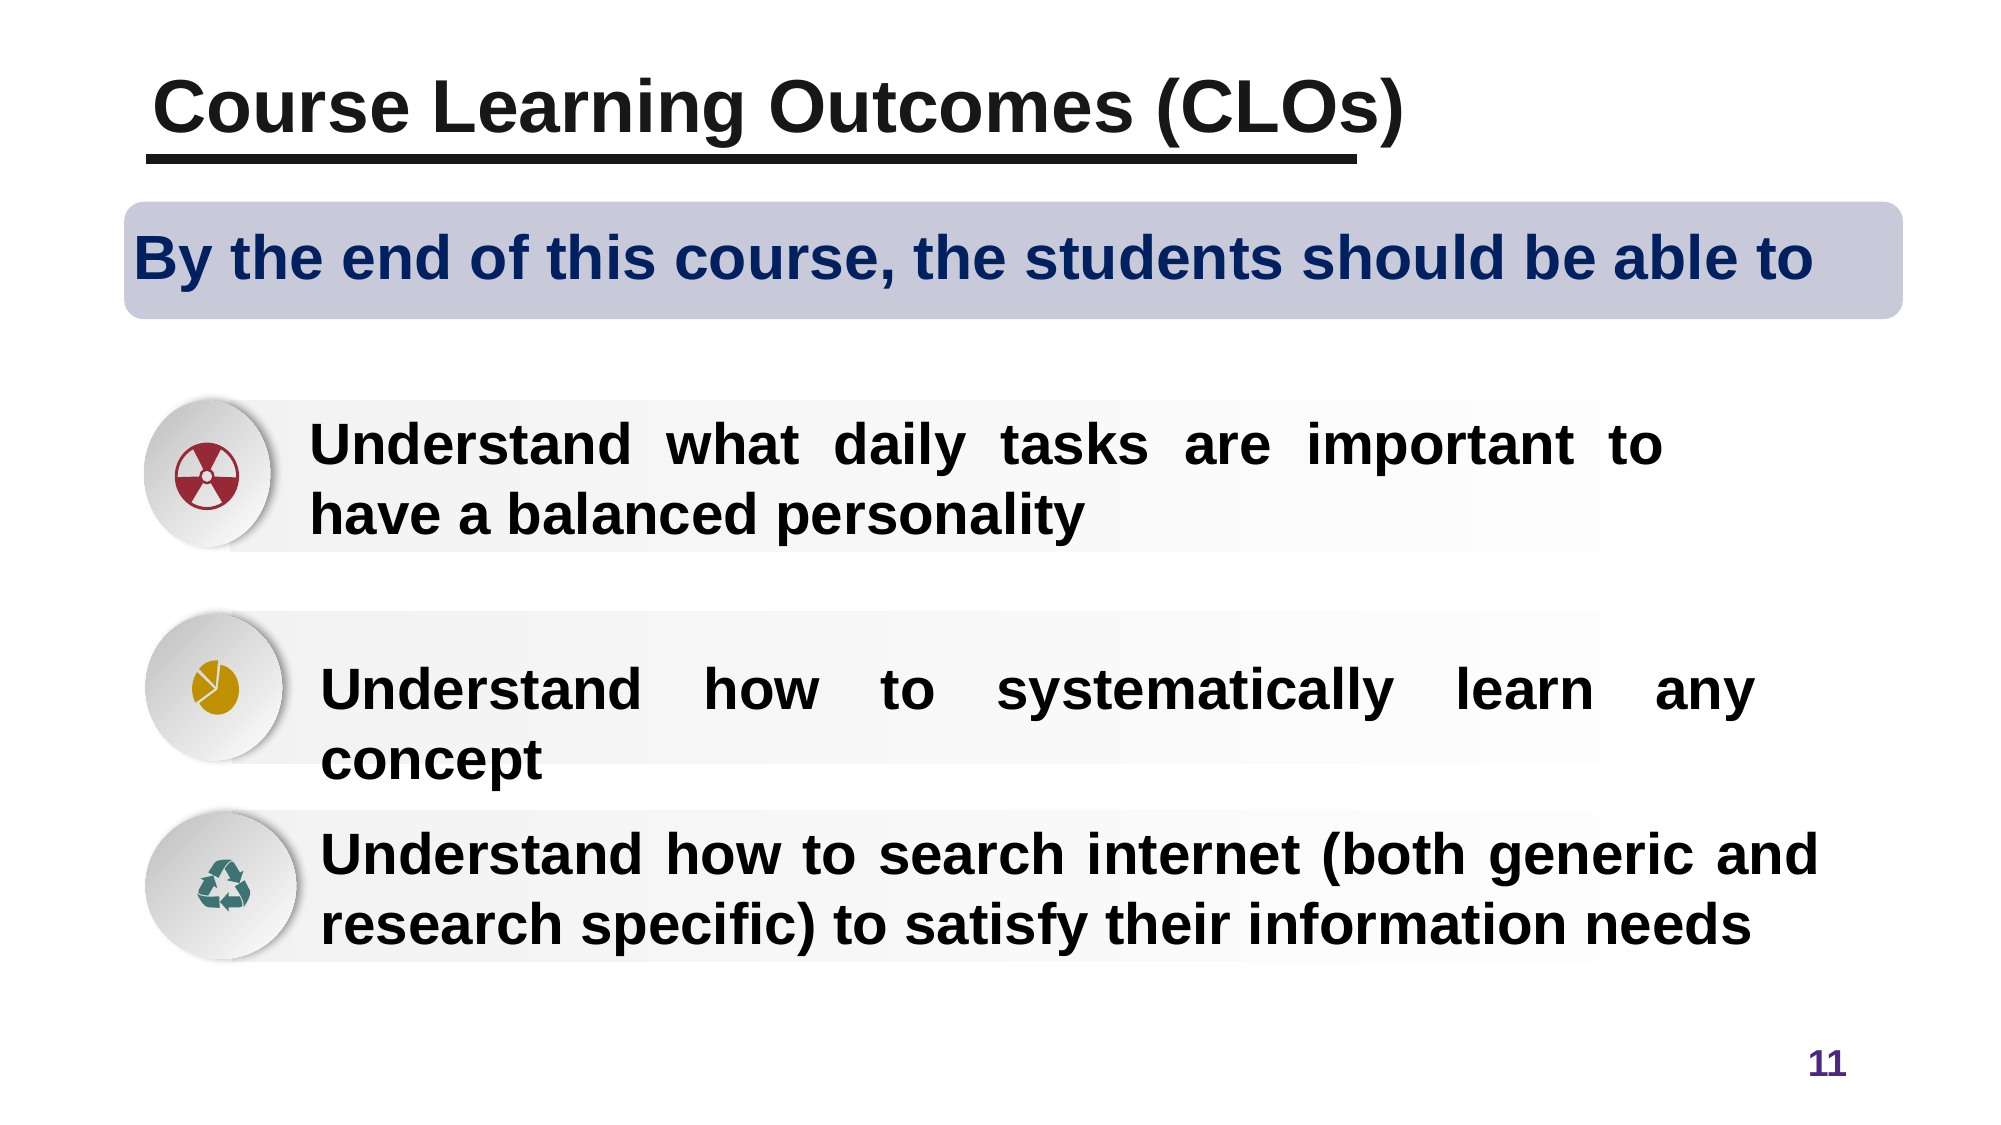

Course Learning Outcomes (CLOs)

By the end of this course, the students should be able to
Understand what daily tasks are important to have a balanced personality

Understand how to systematically learn any concept

Understand how to search internet (both generic and research specific) to satisfy their information needs